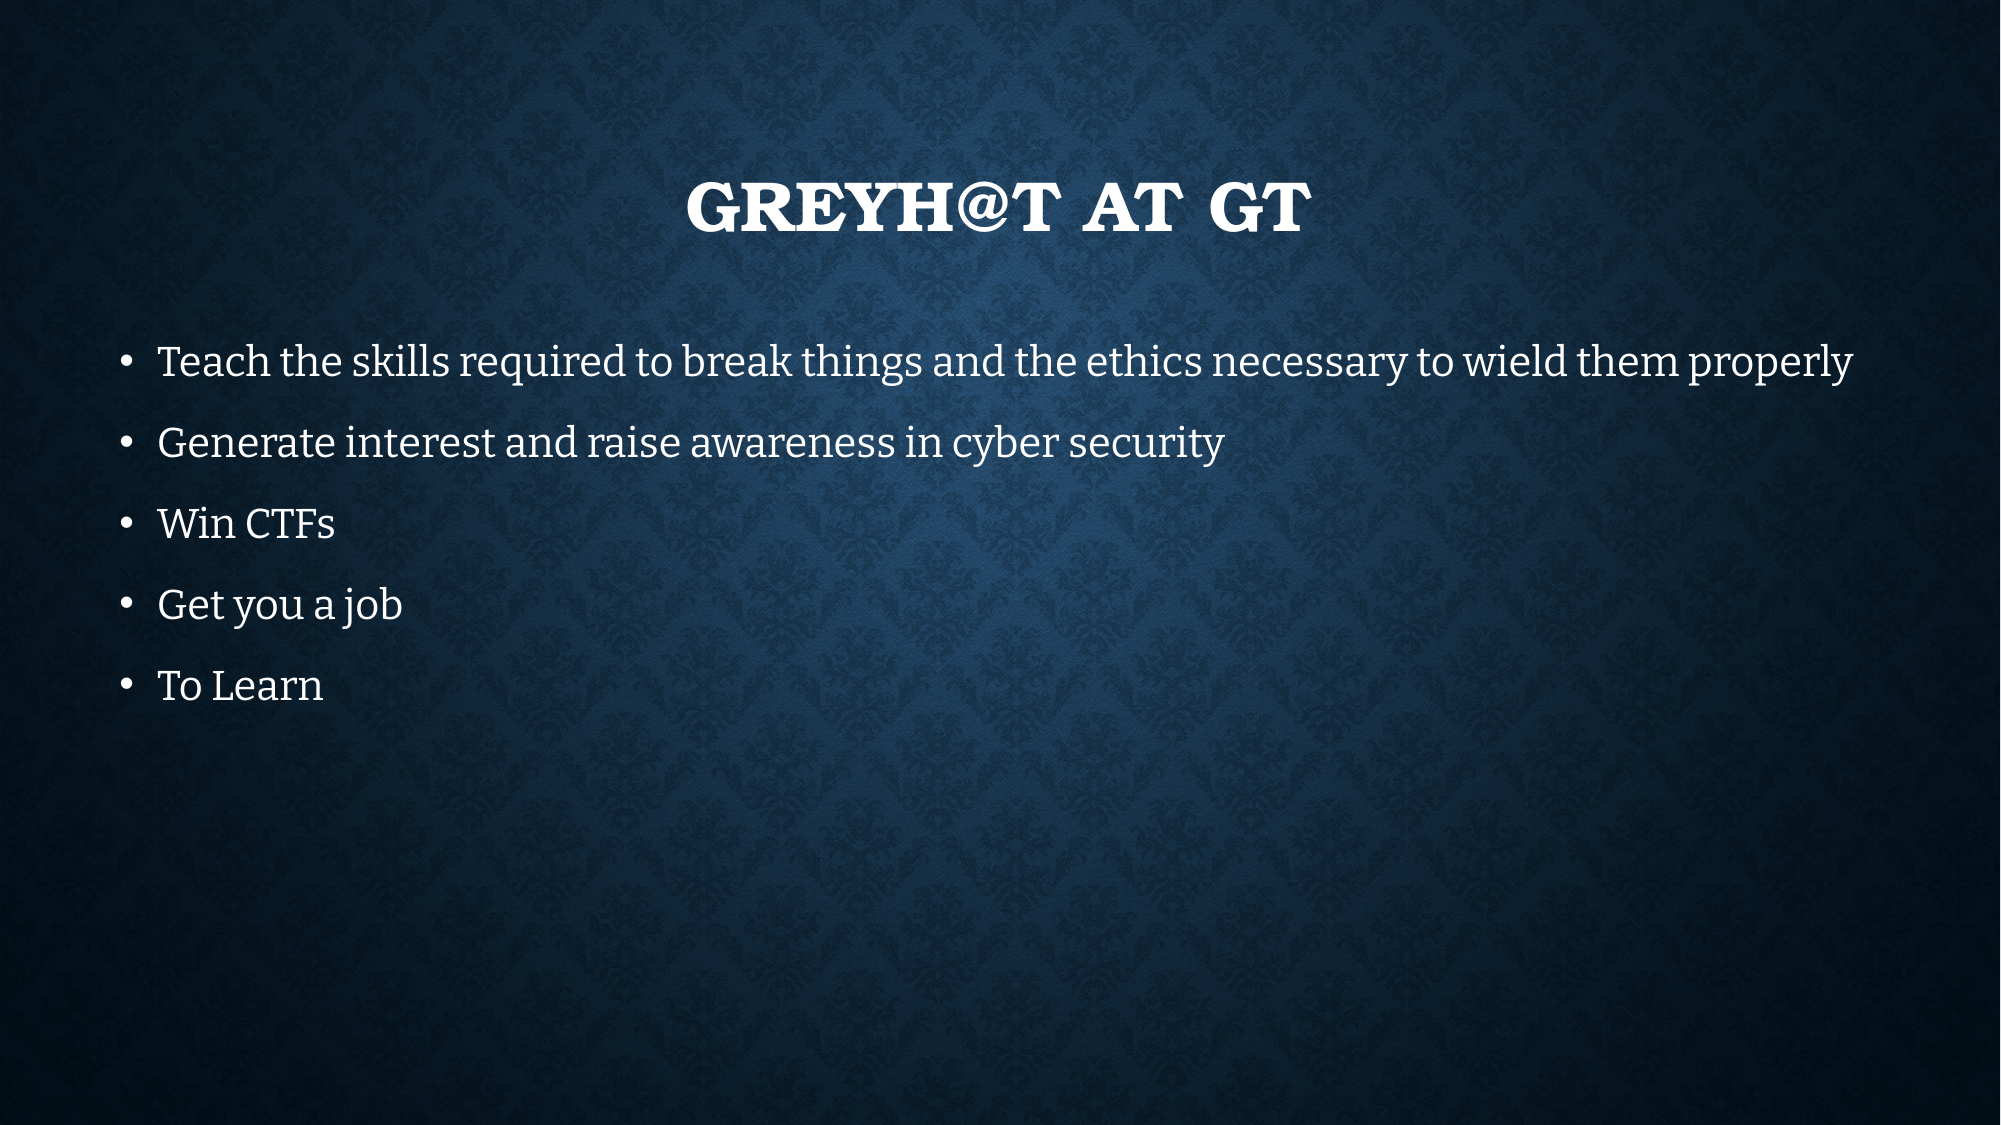

# GreyH@t at gt
Teach the skills required to break things and the ethics necessary to wield them properly
Generate interest and raise awareness in cyber security
Win CTFs
Get you a job
To Learn